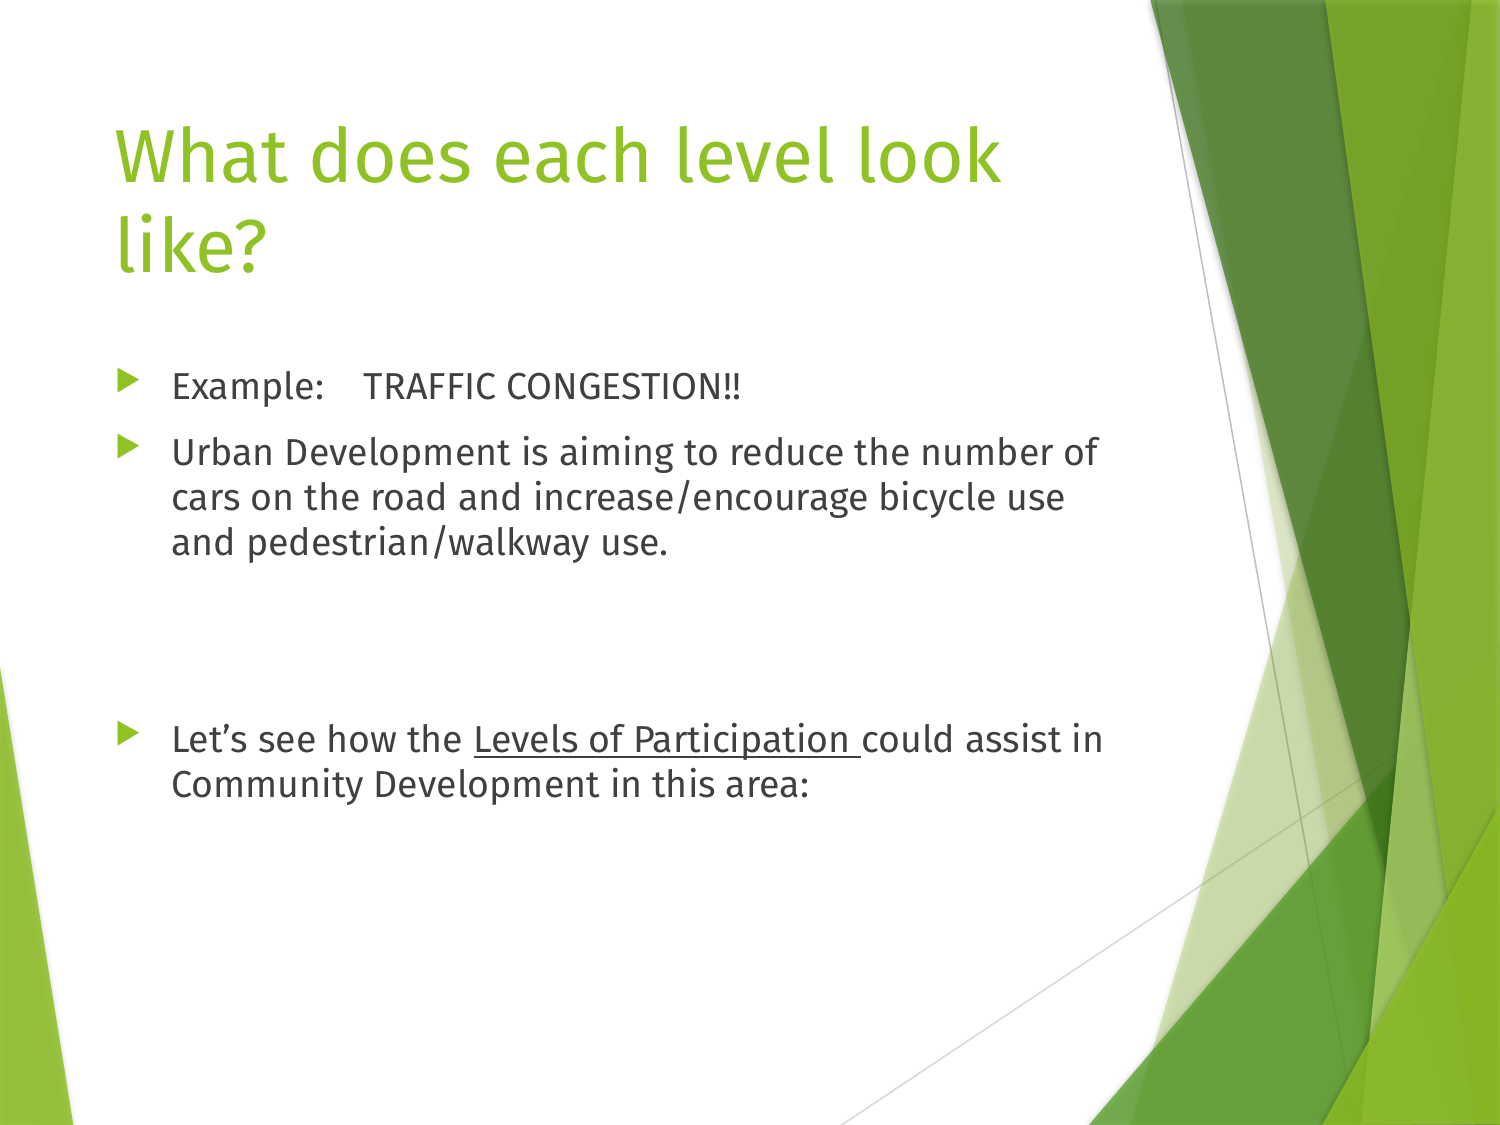

# What does each level look like?
Example:    TRAFFIC CONGESTION!!
Urban Development is aiming to reduce the number of cars on the road and increase/encourage bicycle use and pedestrian/walkway use.

Let’s see how the Levels of Participation could assist in Community Development in this area: